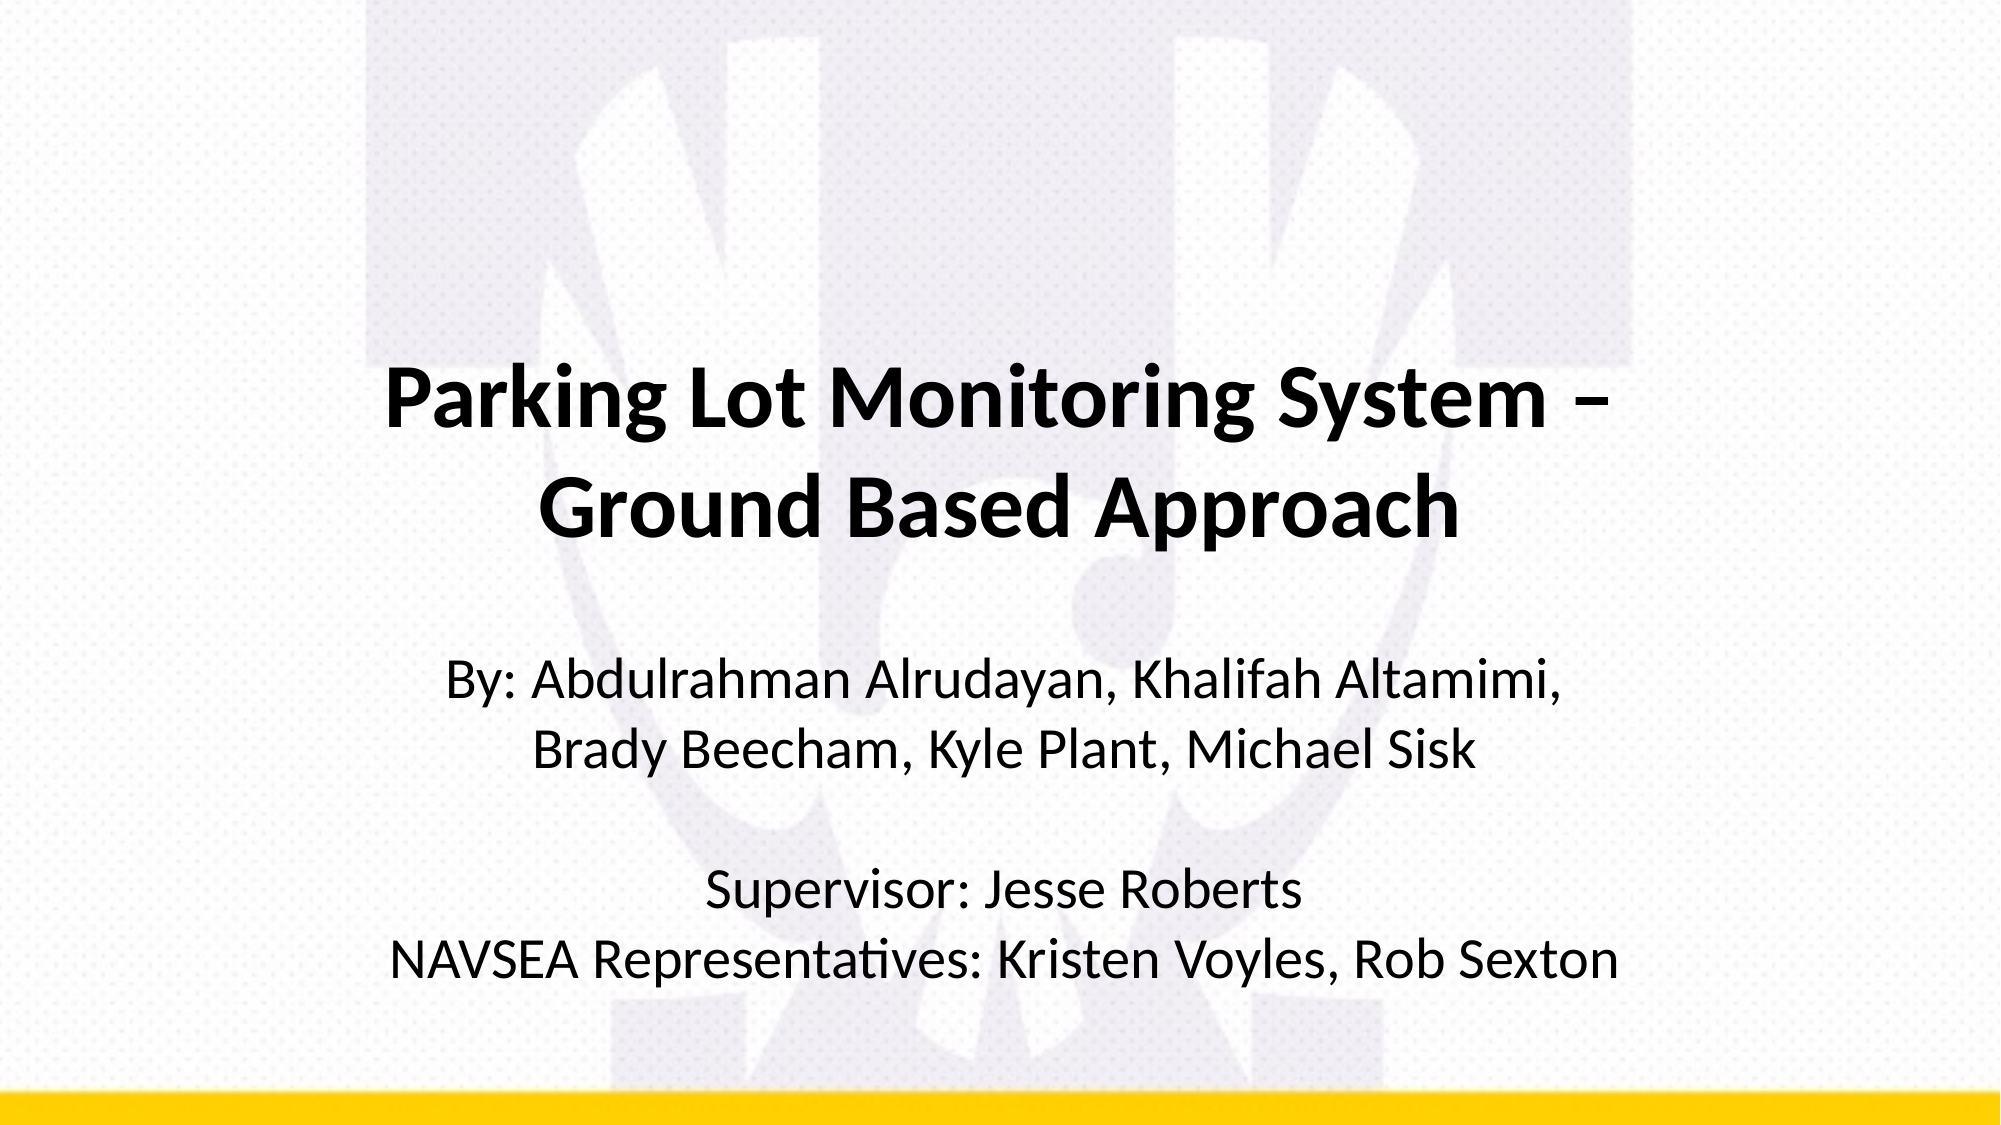

Parking Lot Monitoring System – Ground Based Approach
By: Abdulrahman Alrudayan, Khalifah Altamimi, Brady Beecham, Kyle Plant, Michael Sisk

Supervisor: Jesse Roberts
NAVSEA Representatives: Kristen Voyles, Rob Sexton